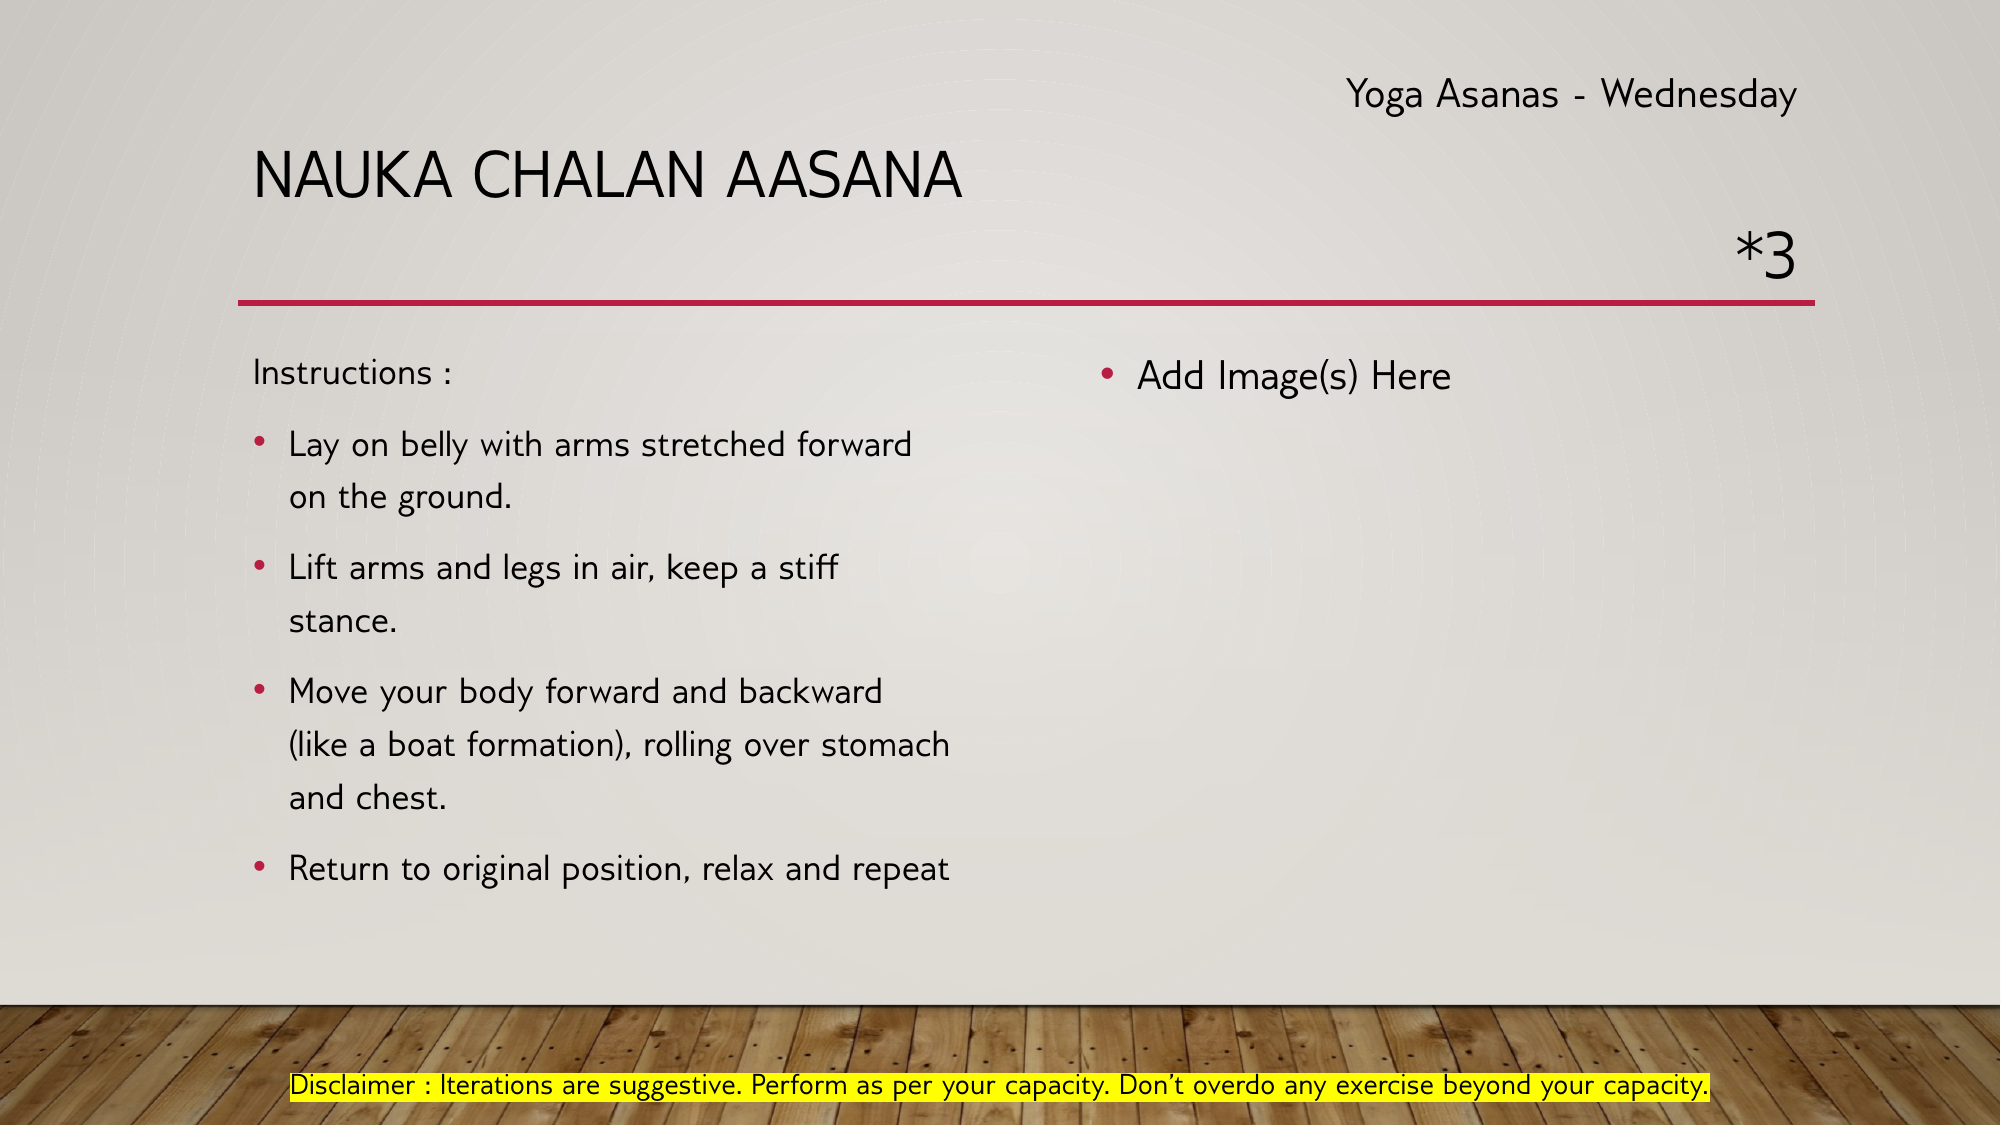

Yoga Asanas - Wednesday
# Nauka chalan aasana
*3
Add Image(s) Here

Instructions :
Lay on belly with arms stretched forward on the ground.
Lift arms and legs in air, keep a stiff stance.
Move your body forward and backward (like a boat formation), rolling over stomach and chest.
Return to original position, relax and repeat

Disclaimer : Iterations are suggestive. Perform as per your capacity. Don’t overdo any exercise beyond your capacity.